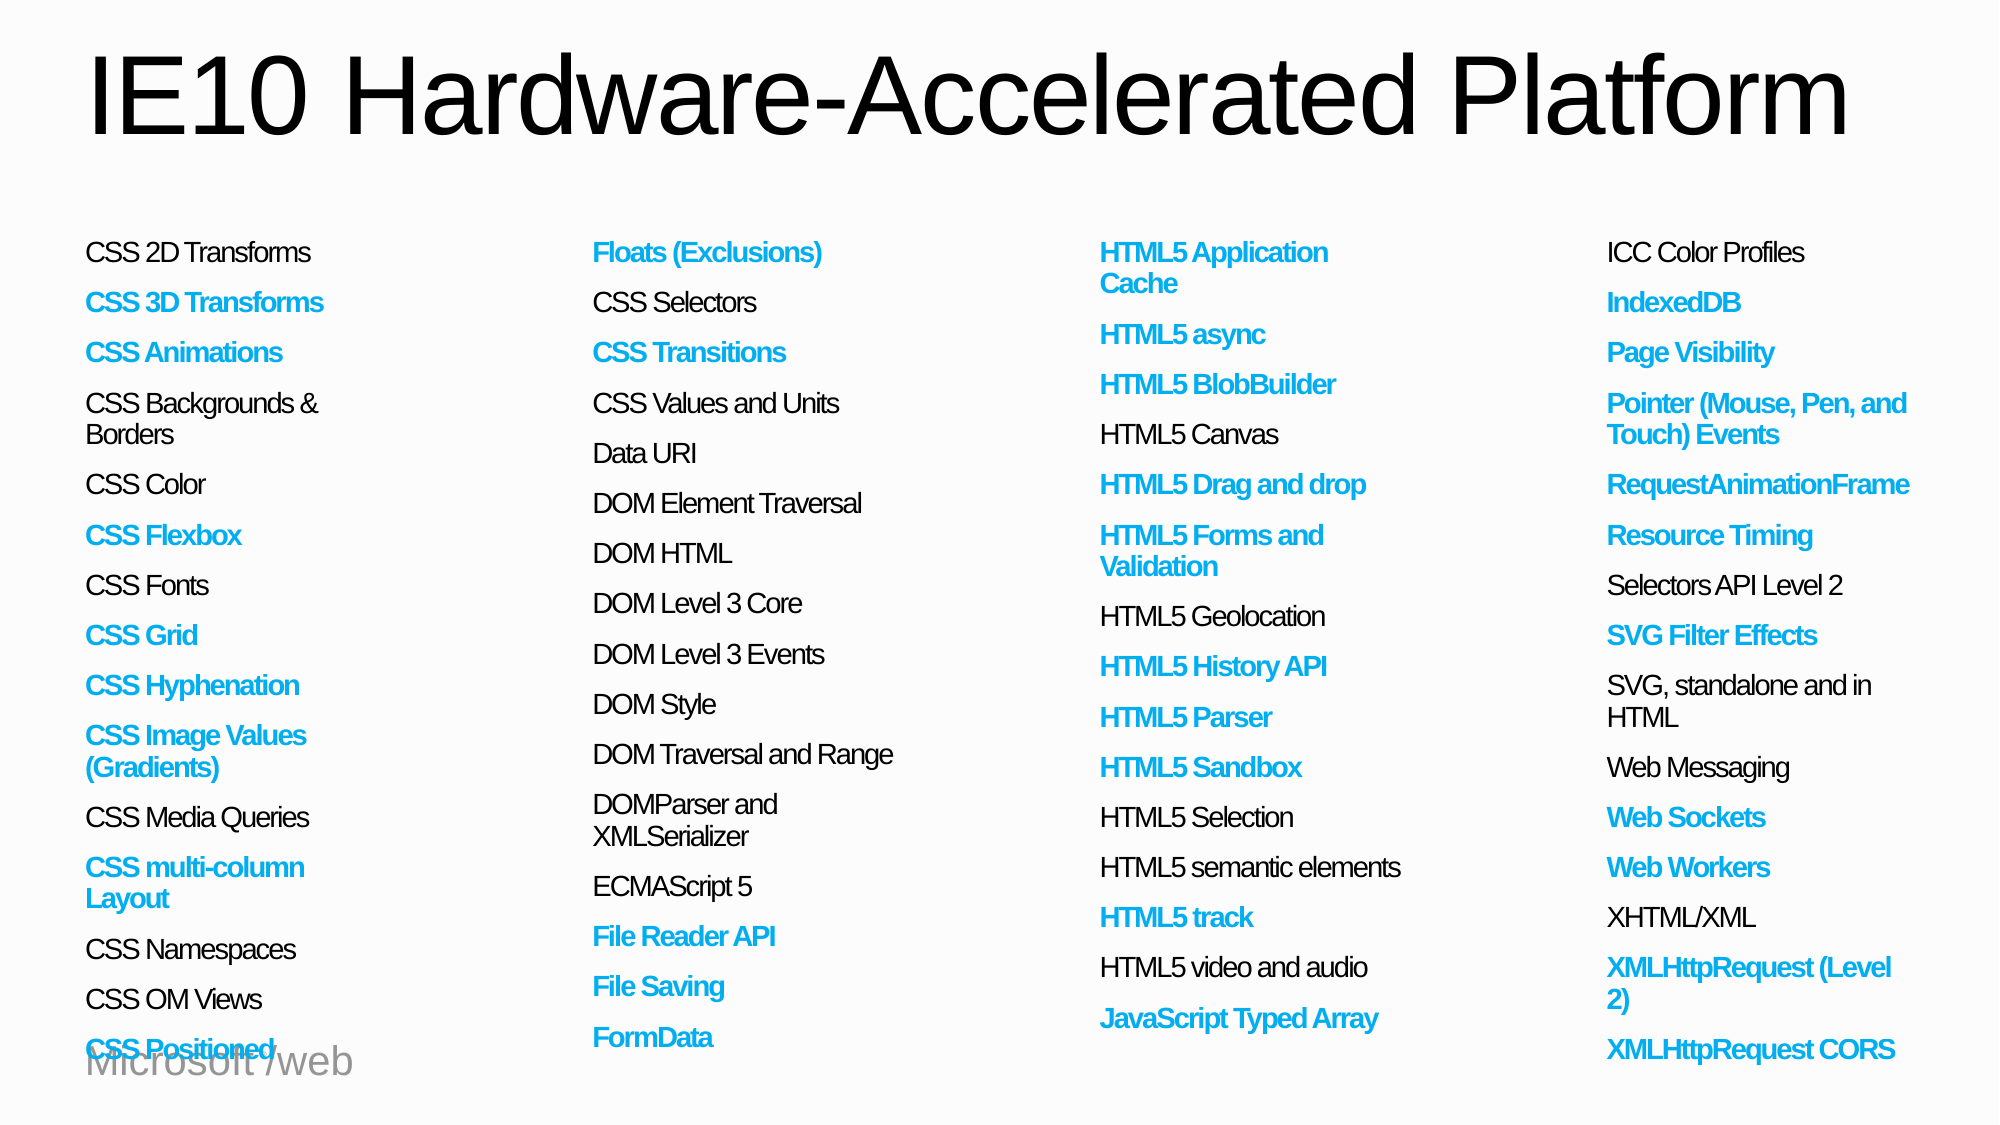

# IE10 Hardware-Accelerated Platform

CSS 2D Transforms
CSS 3D Transforms
CSS Animations
CSS Backgrounds & Borders
CSS Color
CSS Flexbox
CSS Fonts
CSS Grid
CSS Hyphenation
CSS Image Values (Gradients)
CSS Media Queries
CSS multi-column Layout
CSS Namespaces
CSS OM Views
CSS Positioned
Floats (Exclusions)
CSS Selectors
CSS Transitions
CSS Values and Units
Data URI
DOM Element Traversal
DOM HTML
DOM Level 3 Core
DOM Level 3 Events
DOM Style
DOM Traversal and Range
DOMParser and XMLSerializer
ECMAScript 5
File Reader API
File Saving
FormData
HTML5 Application Cache
HTML5 async
HTML5 BlobBuilder
HTML5 Canvas
HTML5 Drag and drop
HTML5 Forms and Validation
HTML5 Geolocation
HTML5 History API
HTML5 Parser
HTML5 Sandbox
HTML5 Selection
HTML5 semantic elements
HTML5 track
HTML5 video and audio
JavaScript Typed Array
ICC Color Profiles
IndexedDB
Page Visibility
Pointer (Mouse, Pen, and Touch) Events
RequestAnimationFrame
Resource Timing
Selectors API Level 2
SVG Filter Effects
SVG, standalone and in HTML
Web Messaging
Web Sockets
Web Workers
XHTML/XML
XMLHttpRequest (Level 2)
XMLHttpRequest CORS